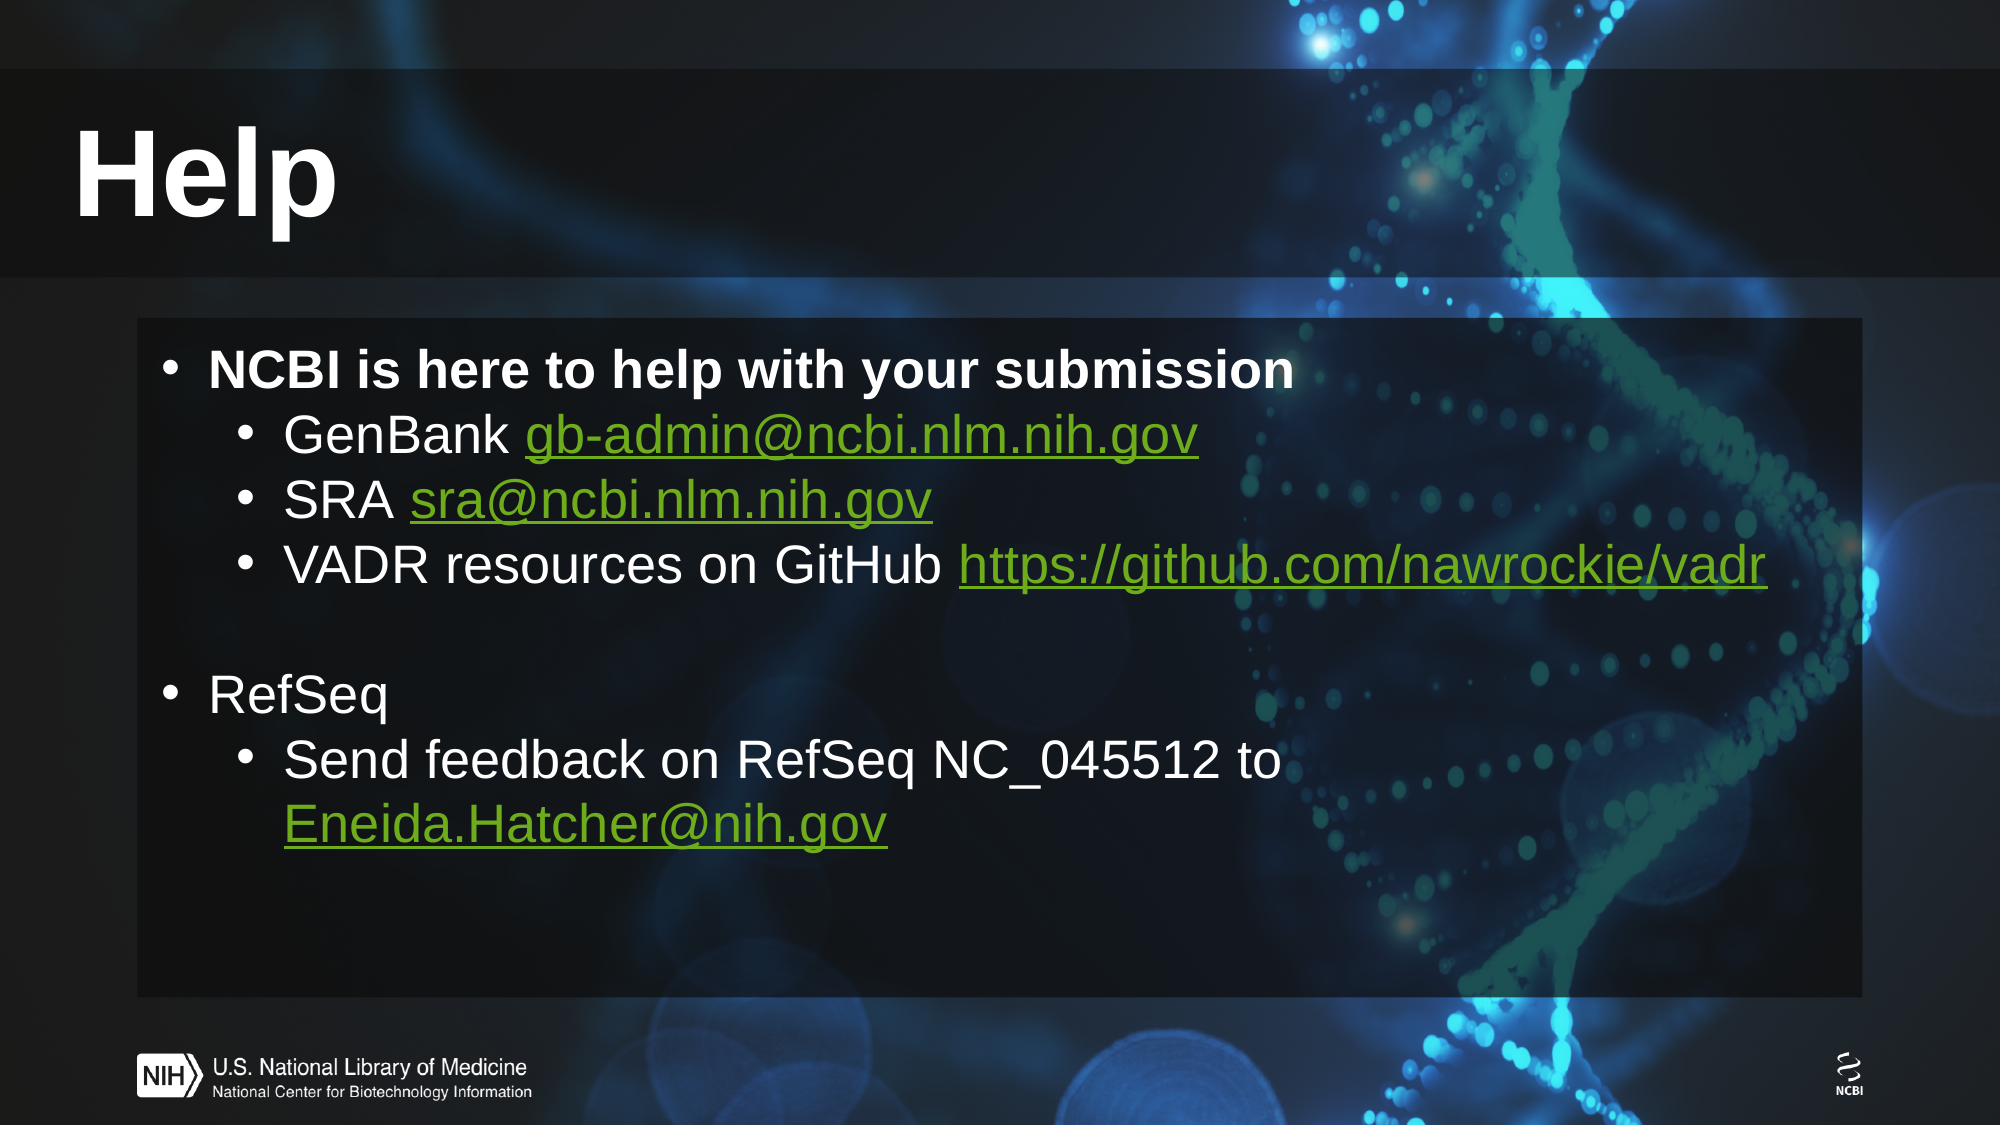

# Help
NCBI is here to help with your submission
GenBank gb-admin@ncbi.nlm.nih.gov
SRA sra@ncbi.nlm.nih.gov
VADR resources on GitHub https://github.com/nawrockie/vadr

RefSeq
Send feedback on RefSeq NC_045512 to Eneida.Hatcher@nih.gov